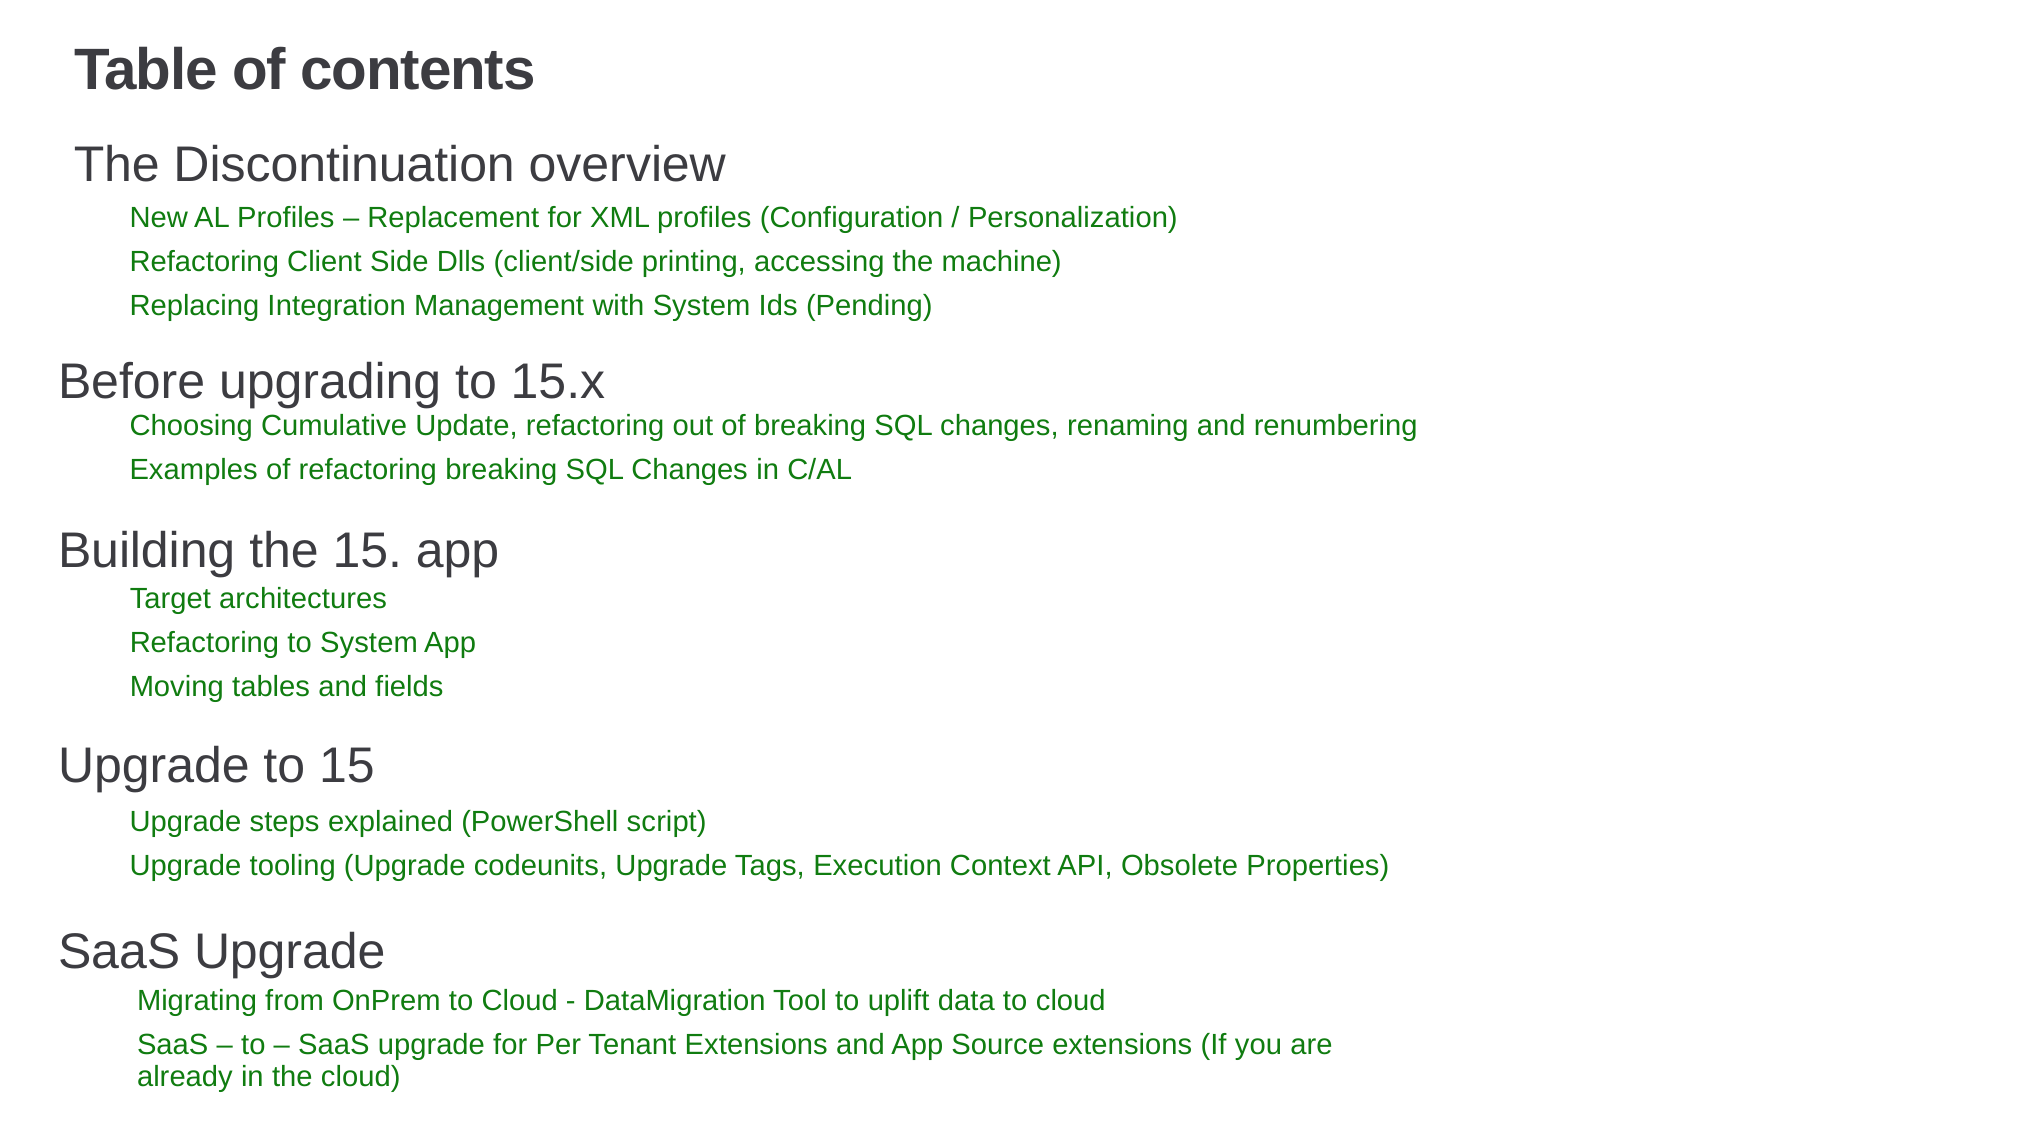

# Table of contents
The Discontinuation overview
New AL Profiles – Replacement for XML profiles (Configuration / Personalization)
Refactoring Client Side Dlls (client/side printing, accessing the machine)
Replacing Integration Management with System Ids (Pending)
Before upgrading to 15.x
Choosing Cumulative Update, refactoring out of breaking SQL changes, renaming and renumbering
Examples of refactoring breaking SQL Changes in C/AL

Building the 15. app
Target architectures
Refactoring to System App
Moving tables and fields
Upgrade to 15
Upgrade steps explained (PowerShell script)
Upgrade tooling (Upgrade codeunits, Upgrade Tags, Execution Context API, Obsolete Properties)
SaaS Upgrade
Migrating from OnPrem to Cloud - DataMigration Tool to uplift data to cloud
SaaS – to – SaaS upgrade for Per Tenant Extensions and App Source extensions (If you are already in the cloud)